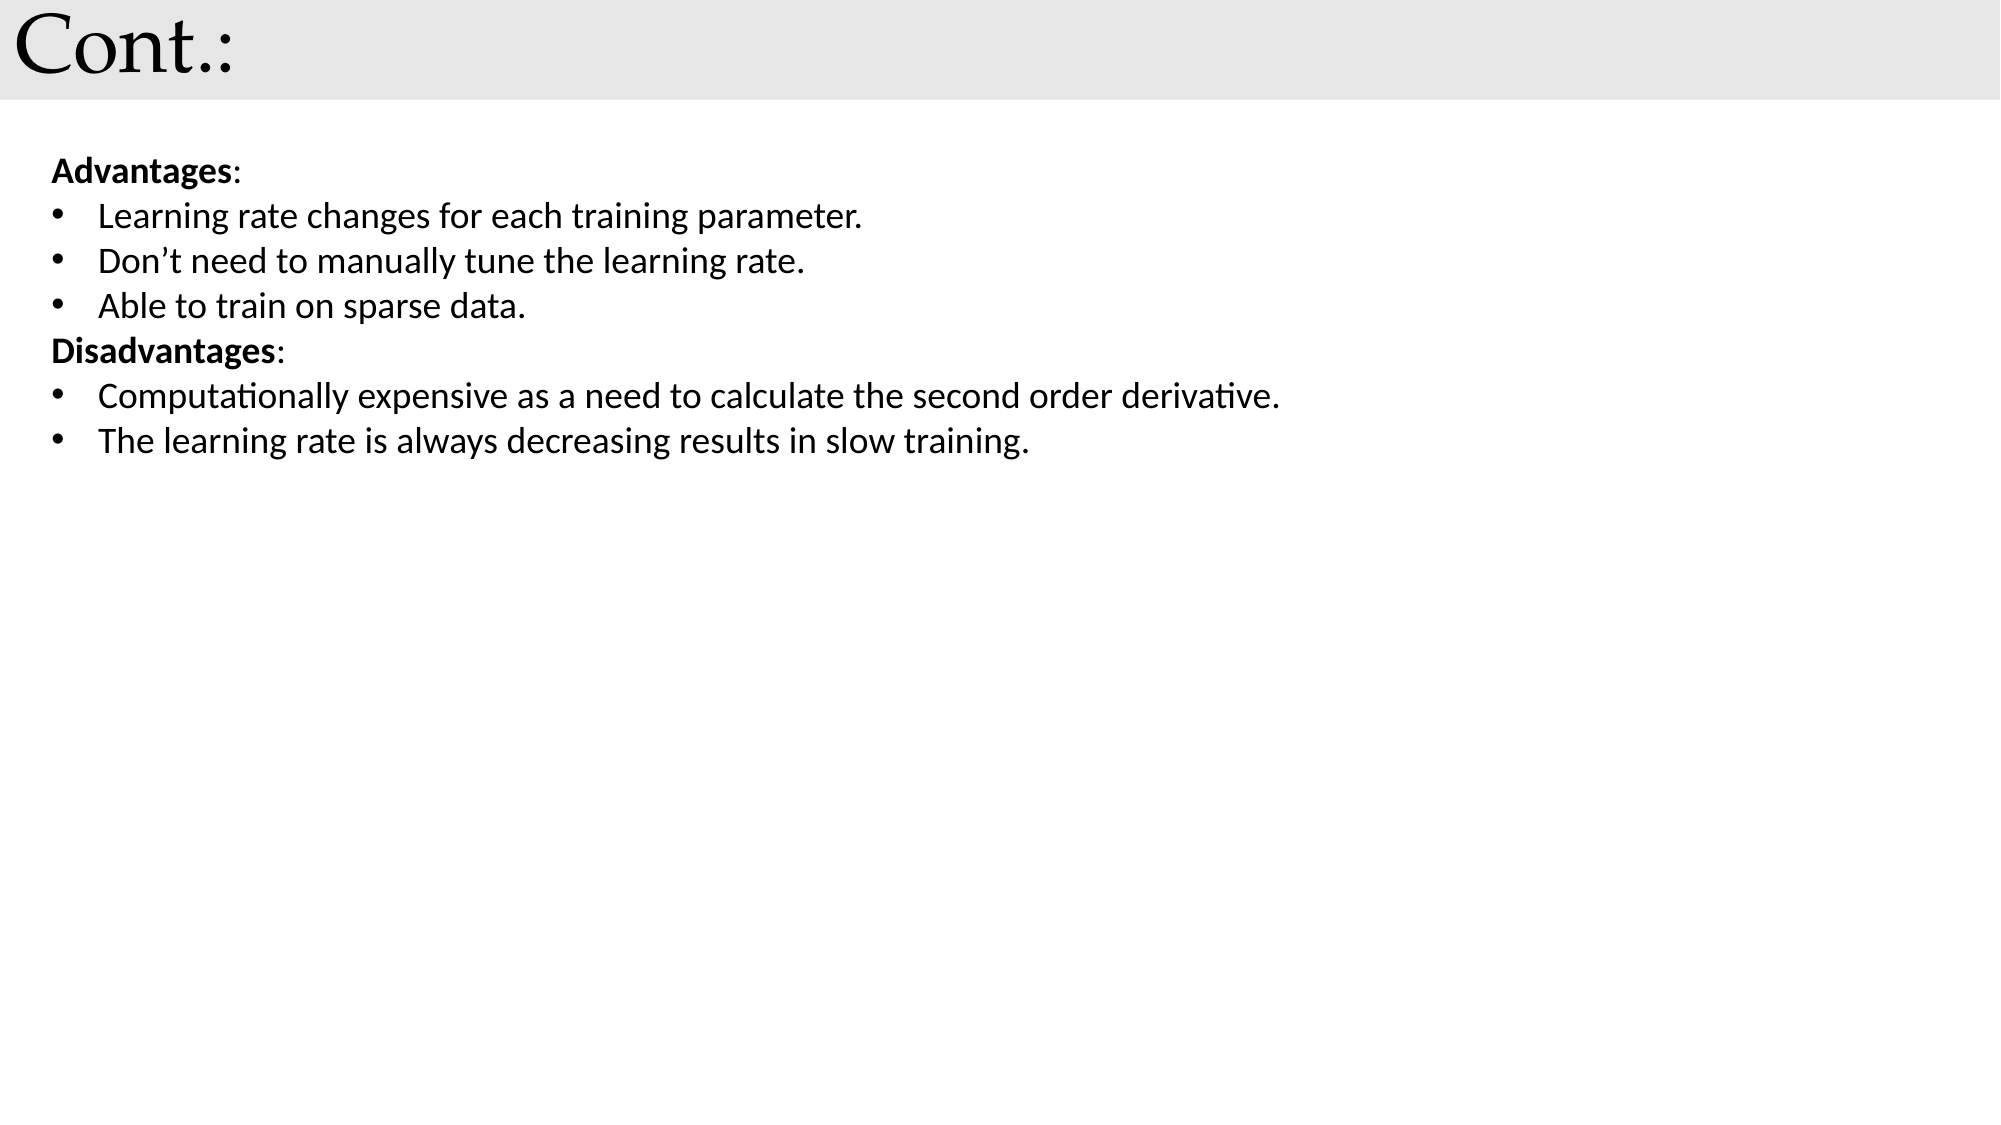

# Cont.:

Advantages:
Learning rate changes for each training parameter.
Don’t need to manually tune the learning rate.
Able to train on sparse data.
Disadvantages:
Computationally expensive as a need to calculate the second order derivative.
The learning rate is always decreasing results in slow training.